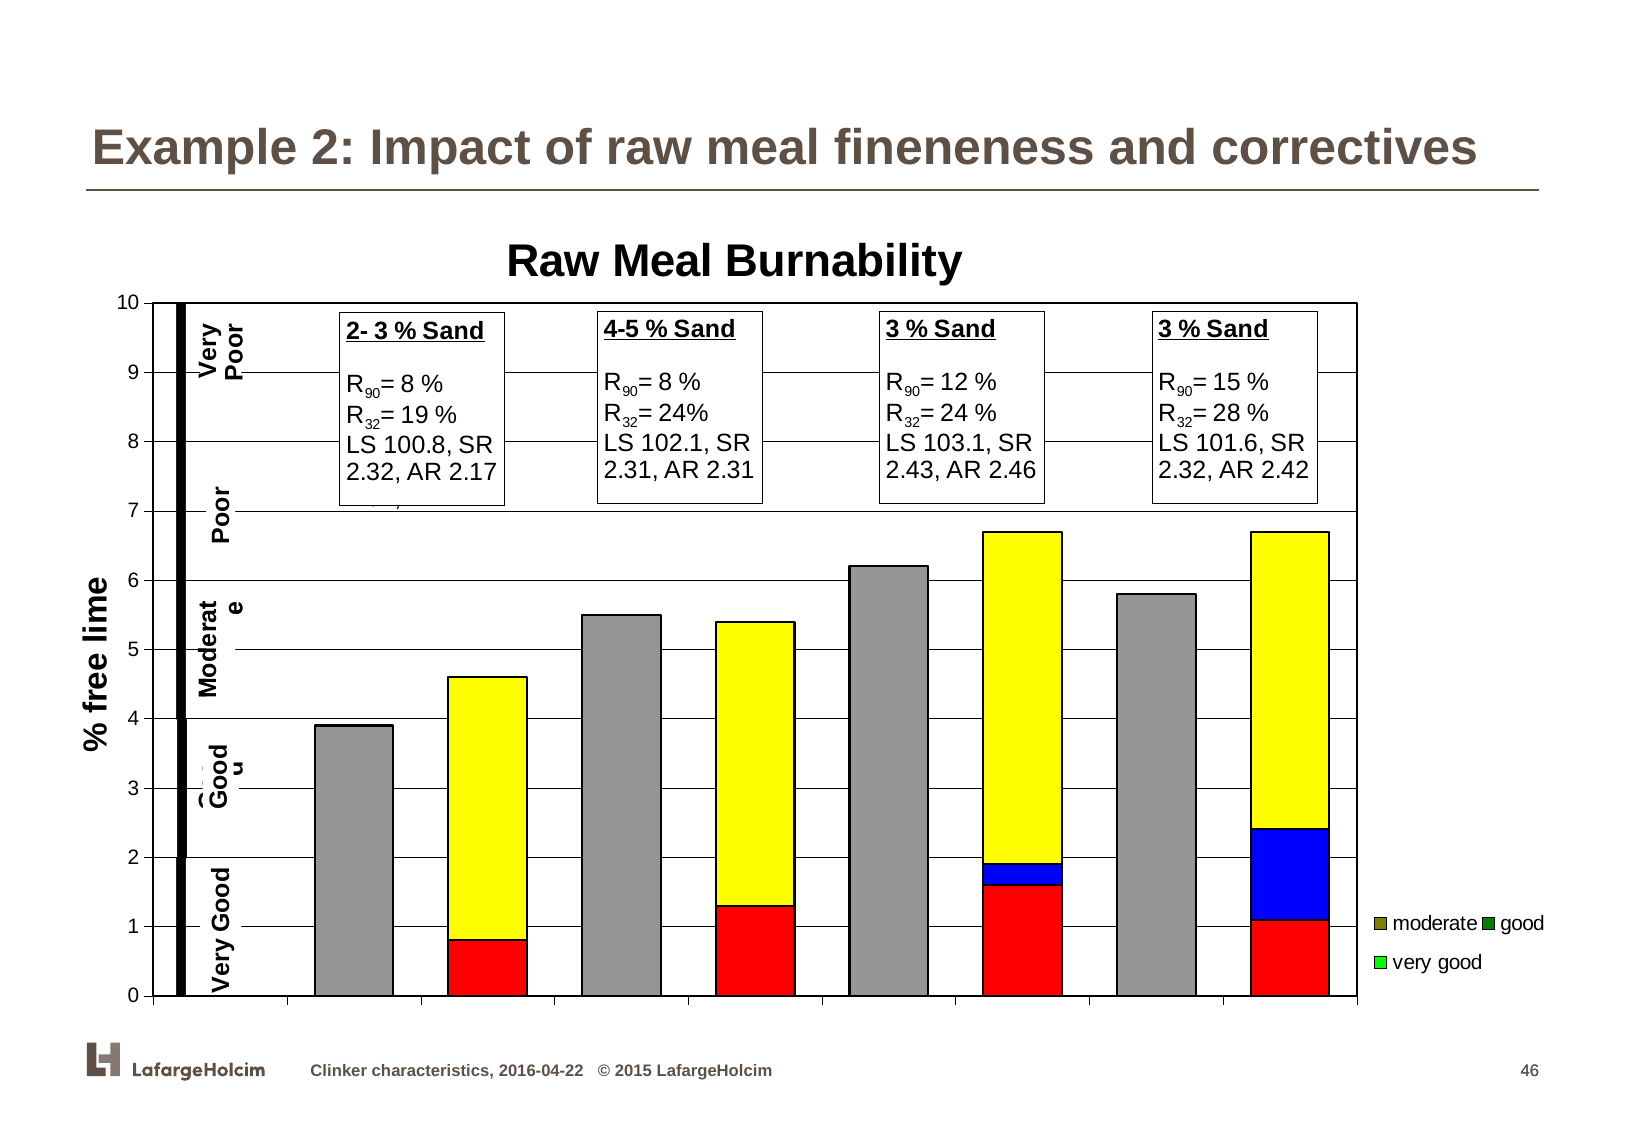

Example 2: Impact of raw meal fineneness and correctives

[unsupported chart]

Clinker characteristics, 2016-04-22   © 2015 LafargeHolcim
46
46